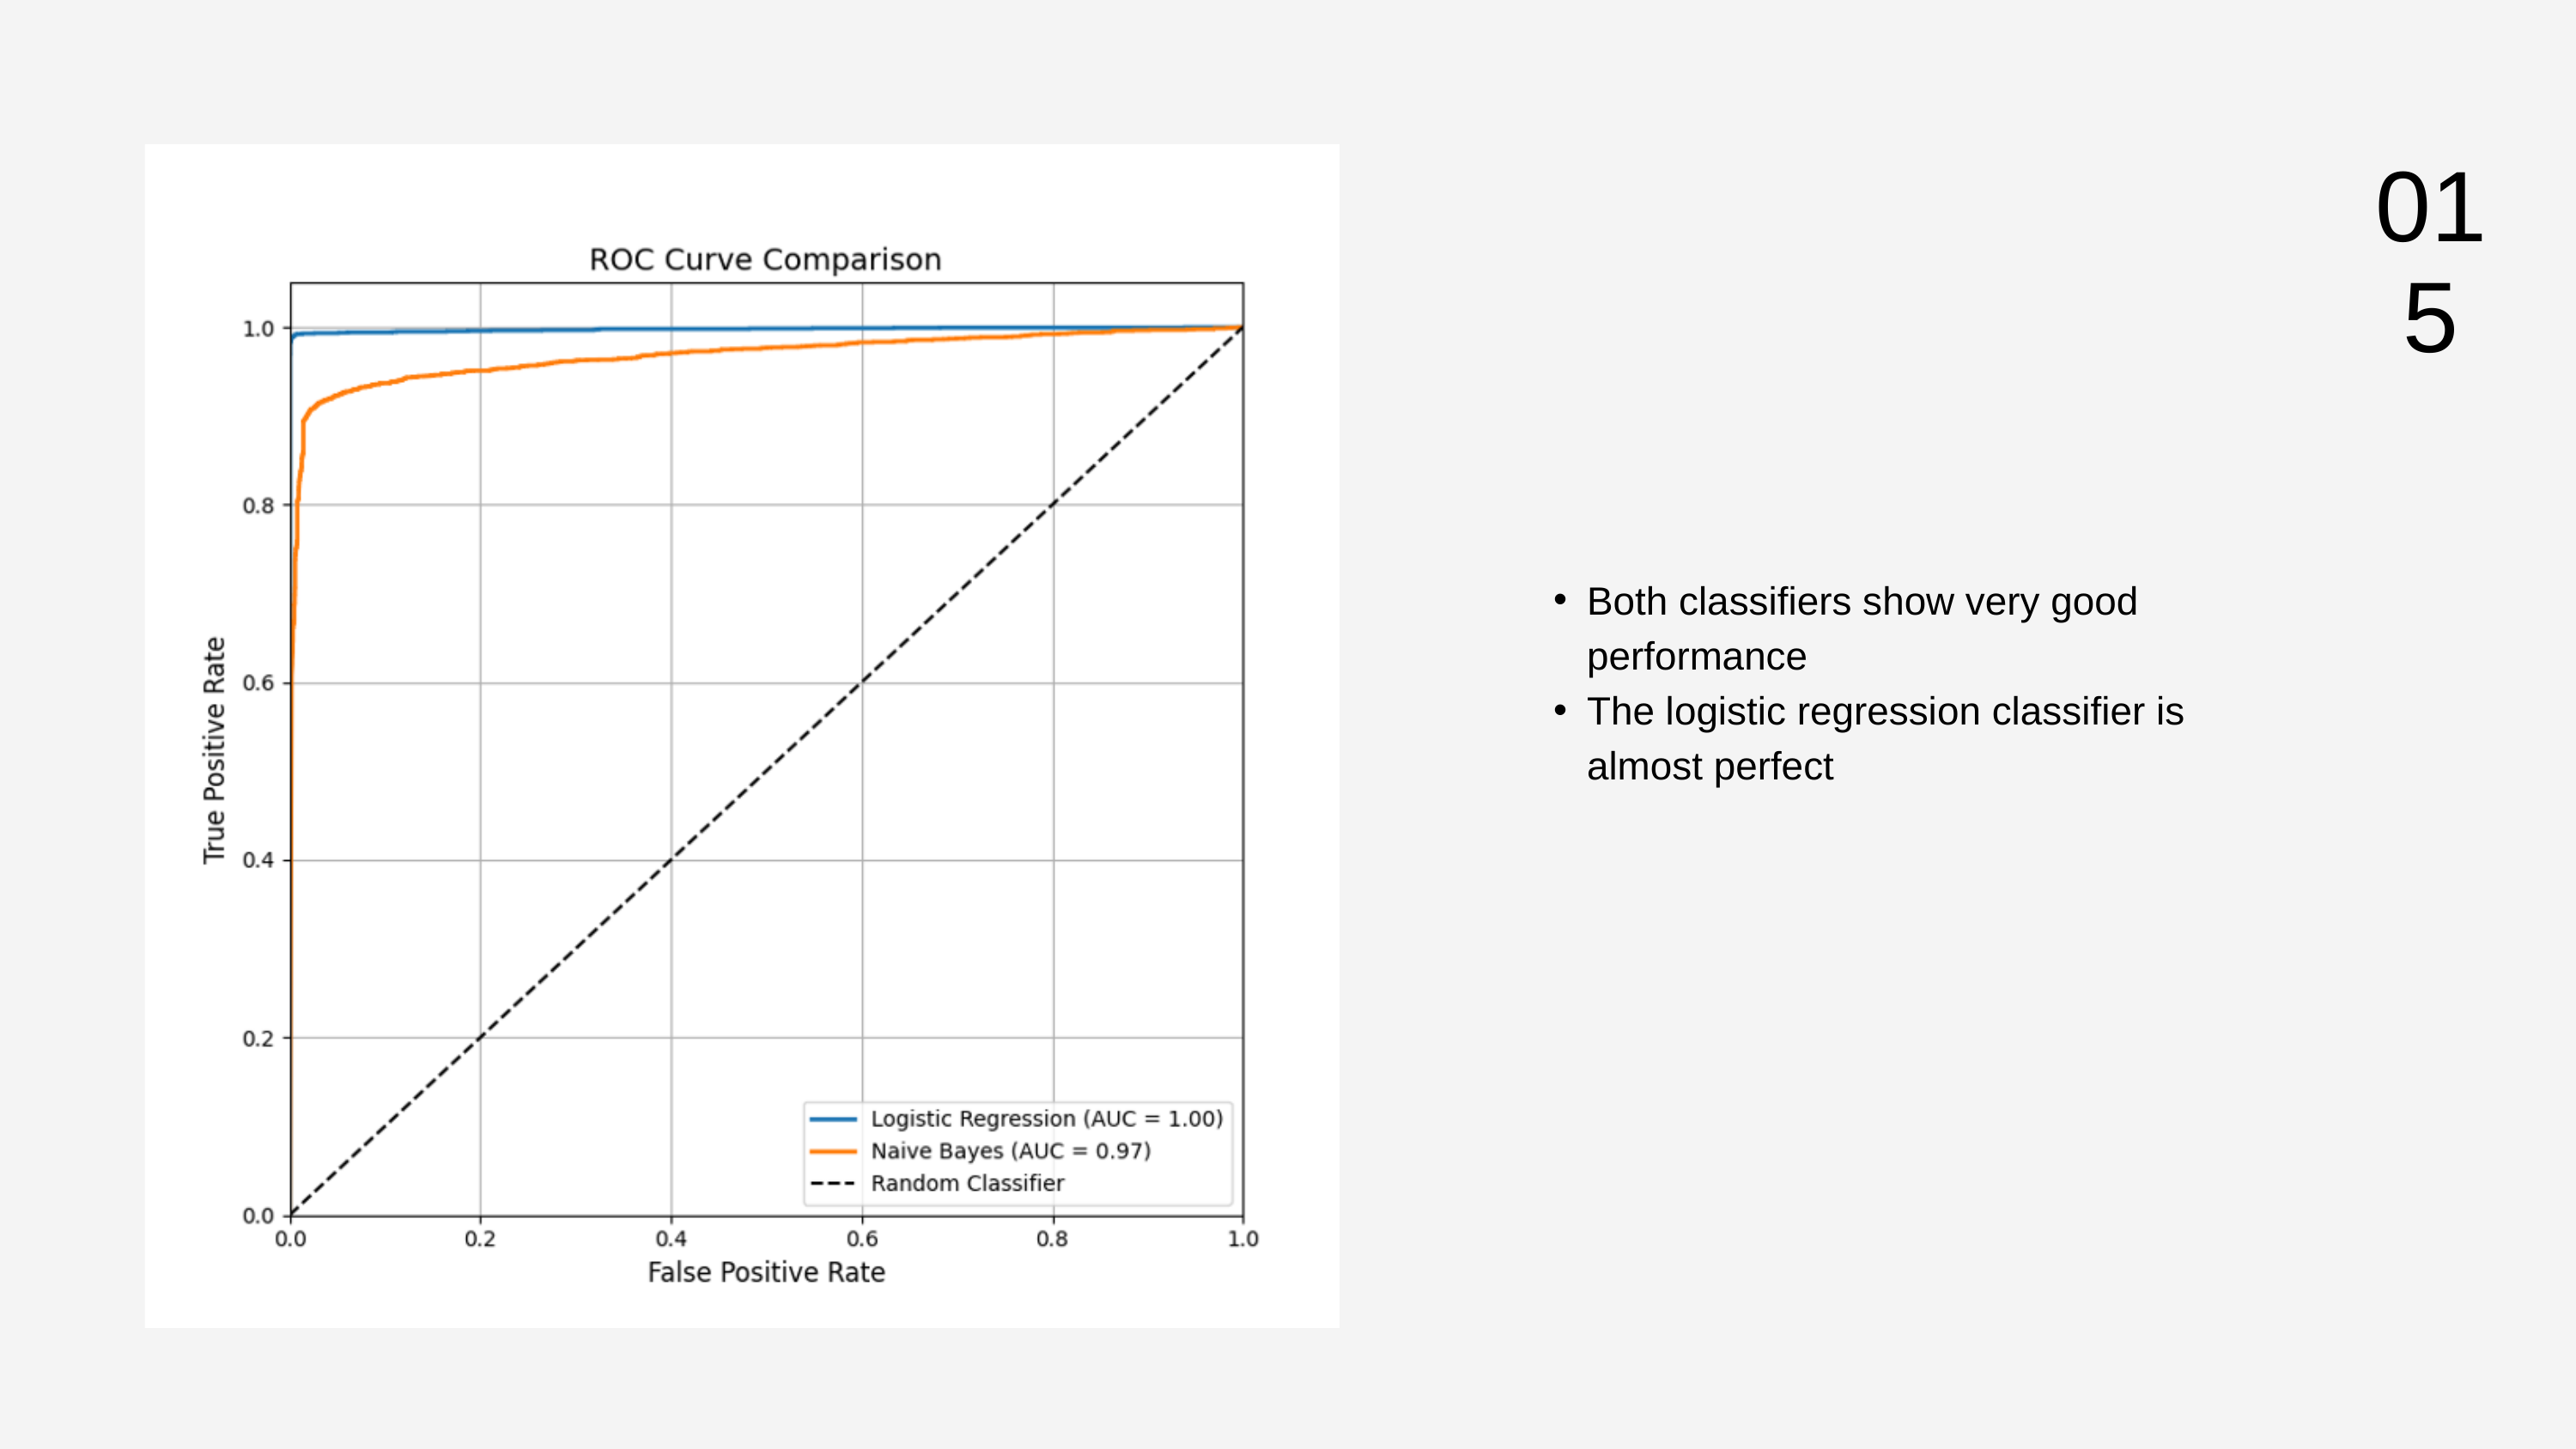

015
Both classifiers show very good performance
The logistic regression classifier is almost perfect